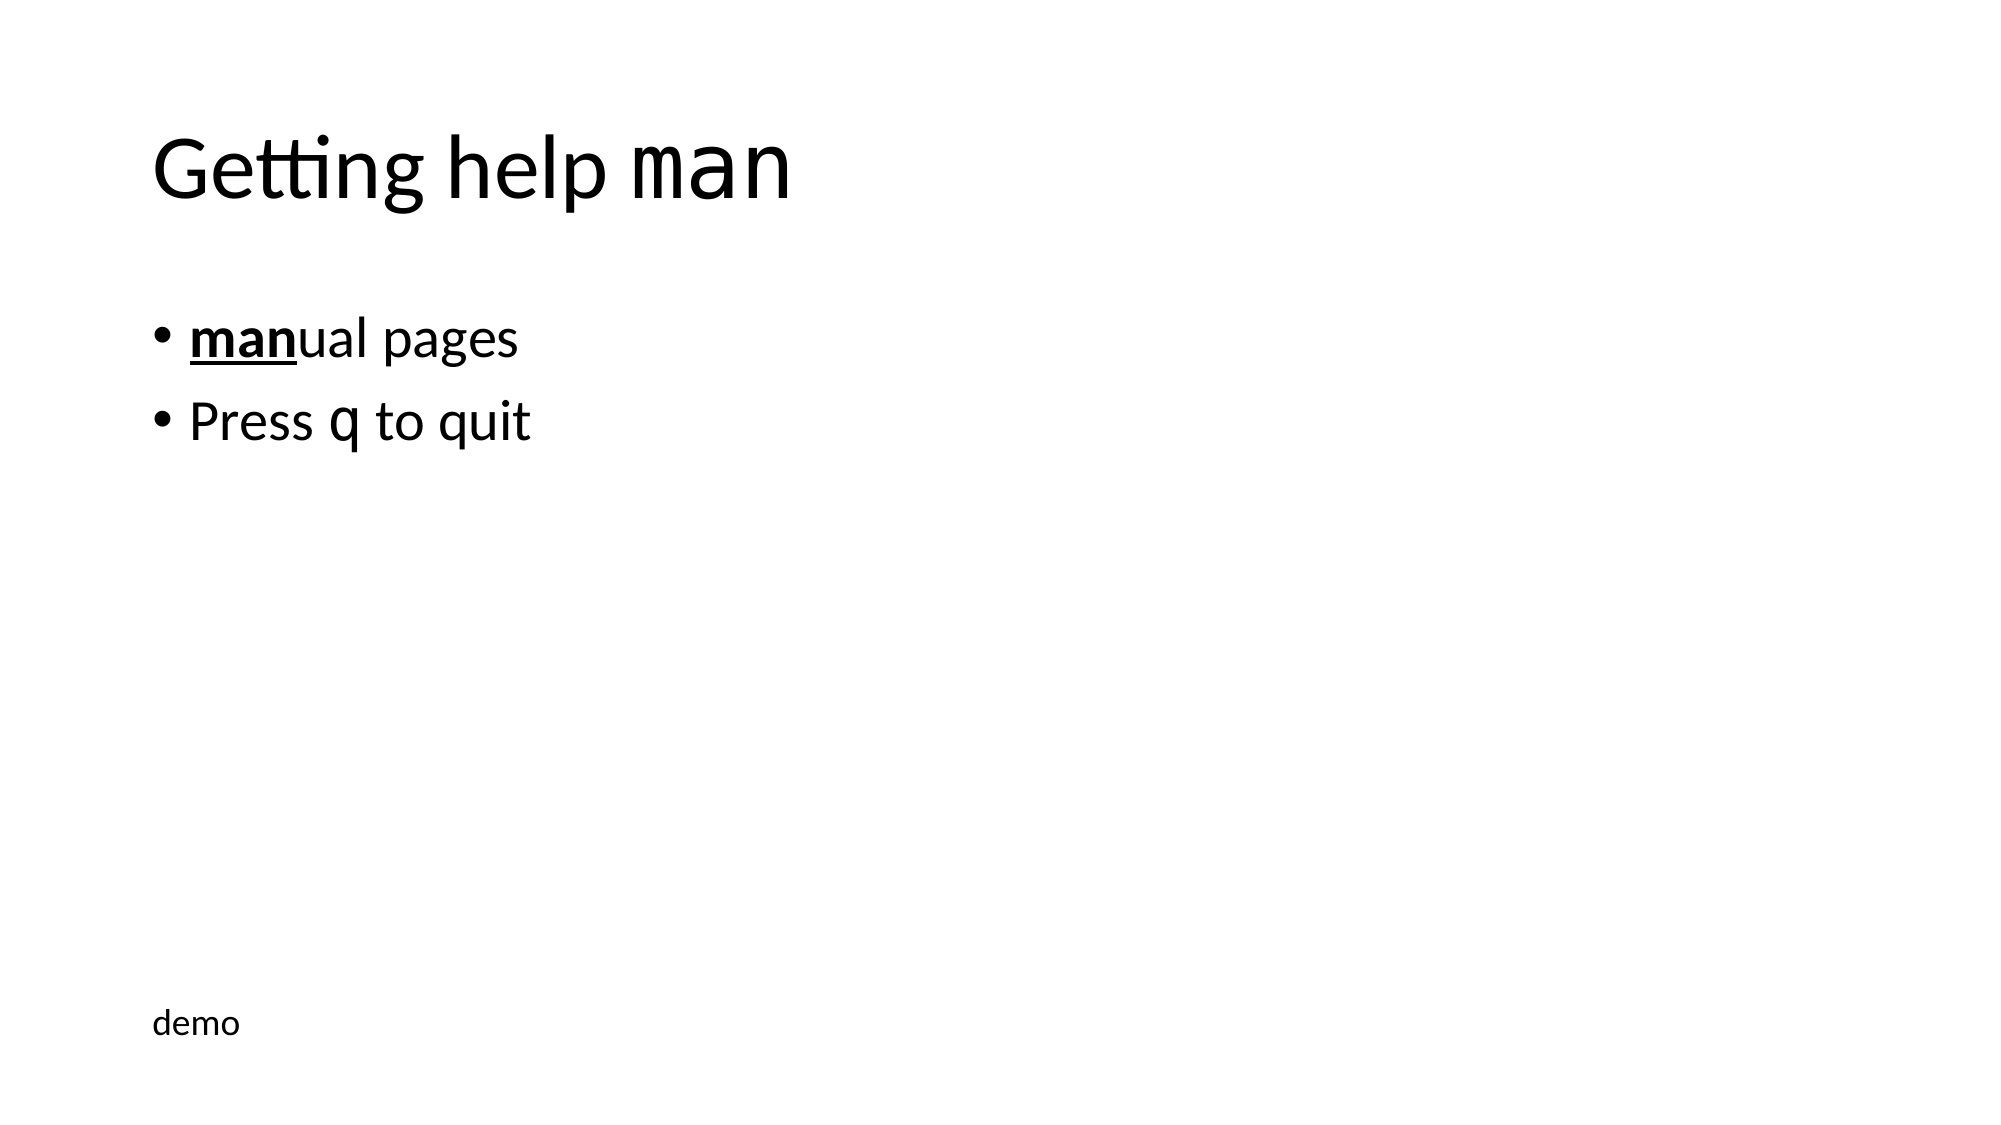

# Getting help man
manual pages
Press q to quit
demo